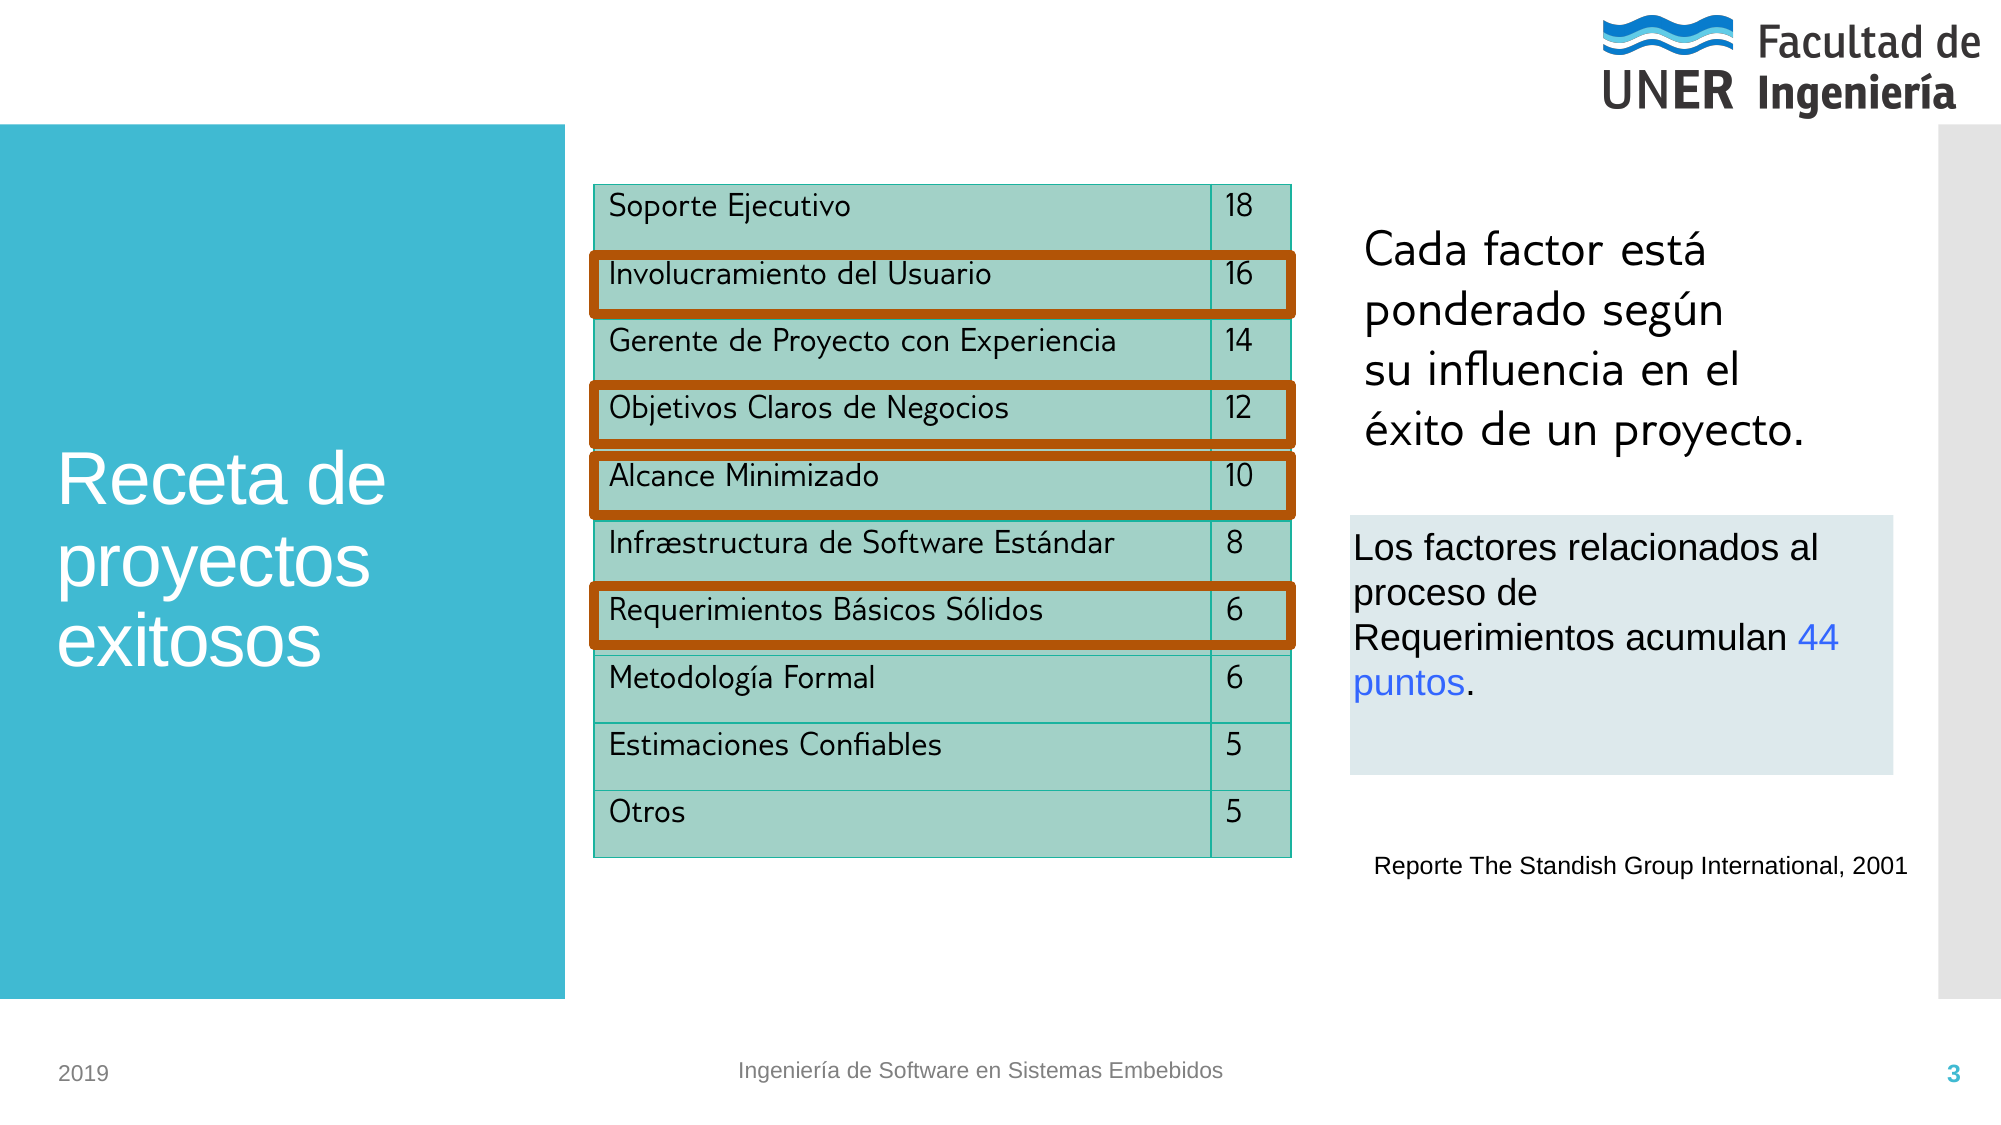

# Receta de proyectos exitosos
| Soporte Ejecutivo | 18 |
| --- | --- |
| Involucramiento del Usuario | 16 |
| Gerente de Proyecto con Experiencia | 14 |
| Objetivos Claros de Negocios | 12 |
| Alcance Minimizado | 10 |
| Infraestructura de Software Estándar | 8 |
| Requerimientos Básicos Sólidos | 6 |
| Metodología Formal | 6 |
| Estimaciones Confiables | 5 |
| Otros | 5 |
Cada factor está ponderado según
su influencia en el éxito de un proyecto.

Los factores relacionados al proceso de
Requerimientos acumulan 44 puntos.

Reporte The Standish Group International, 2001
Ingeniería de Software en Sistemas Embebidos
3
2019